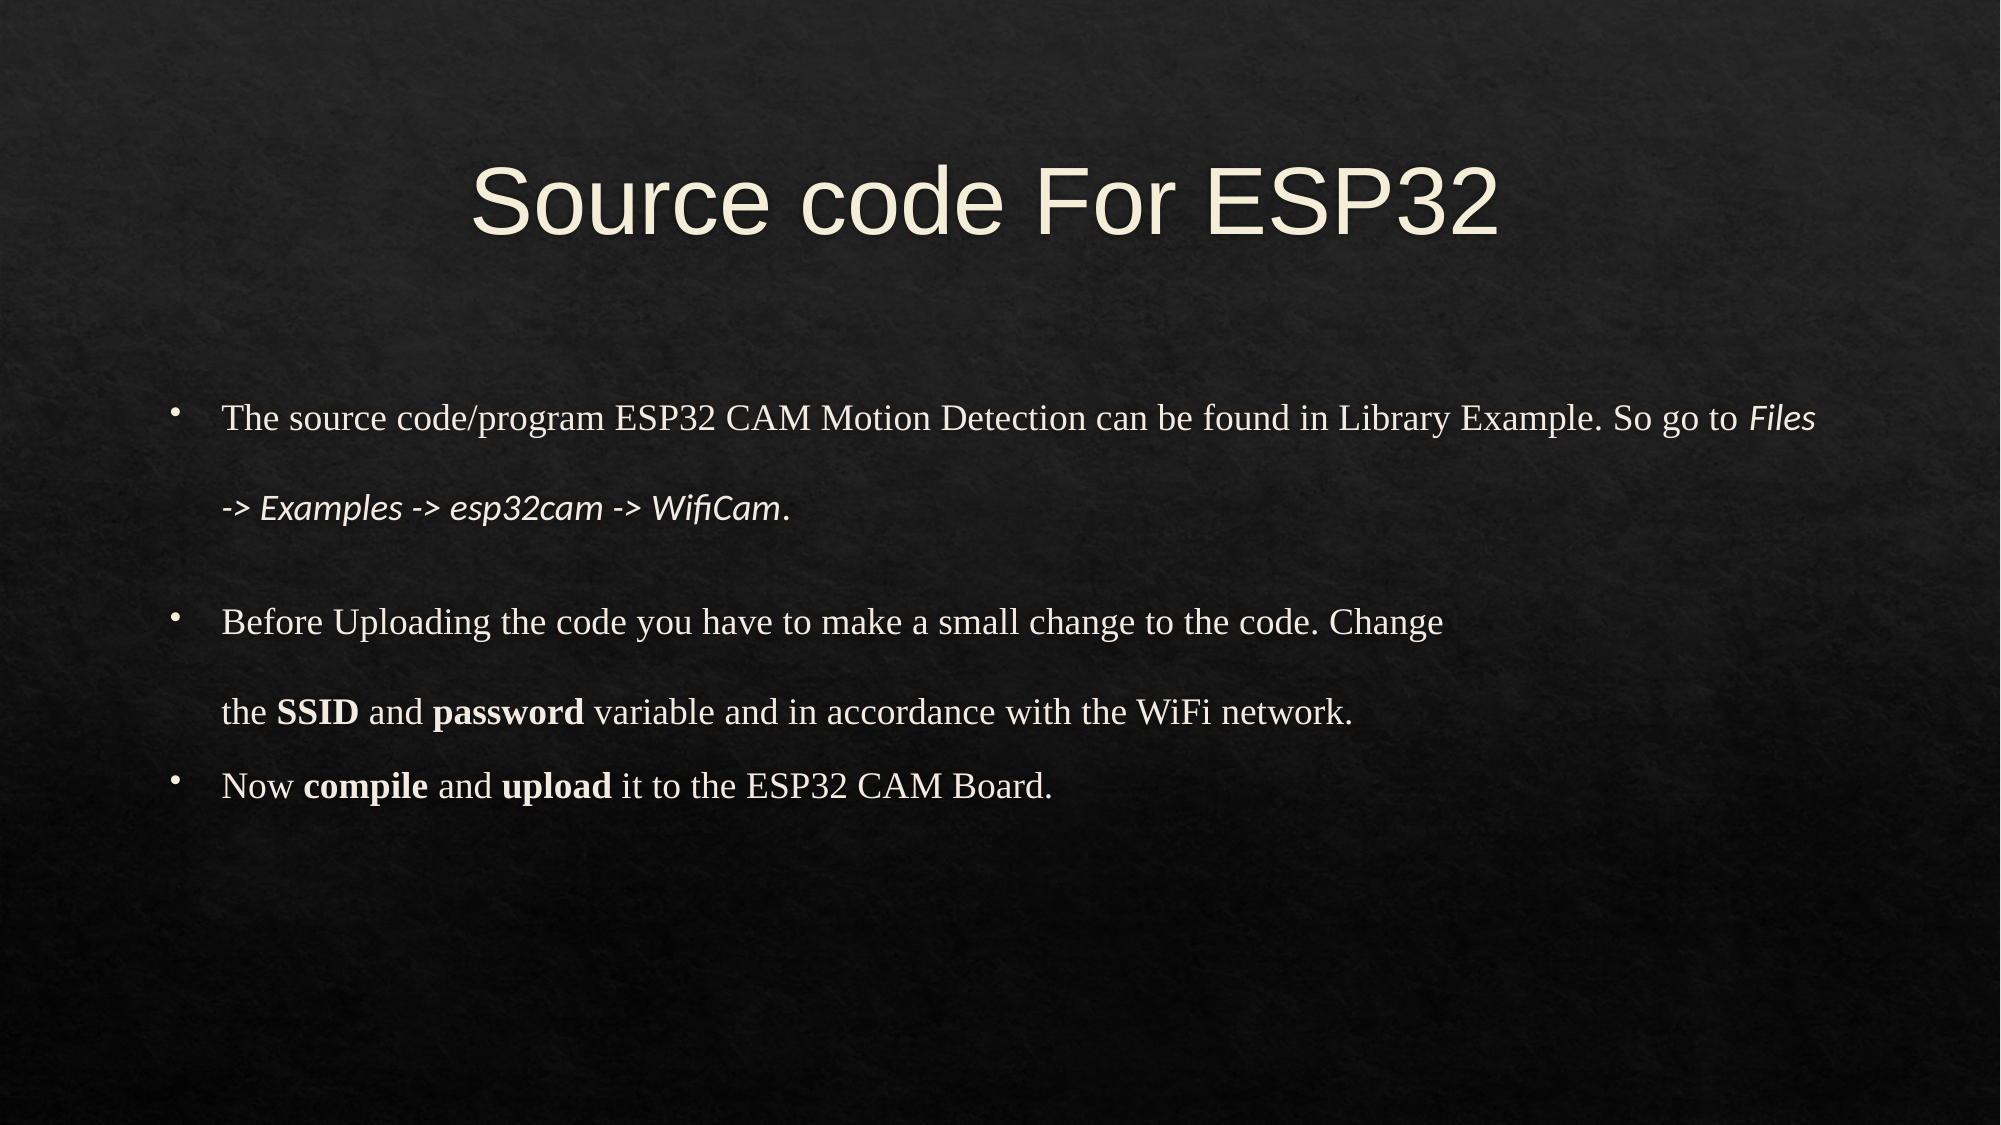

# Source code For ESP32
The source code/program ESP32 CAM Motion Detection can be found in Library Example. So go to Files -> Examples -> esp32cam -> WifiCam.
Before Uploading the code you have to make a small change to the code. Change the SSID and password variable and in accordance with the WiFi network.
Now compile and upload it to the ESP32 CAM Board.